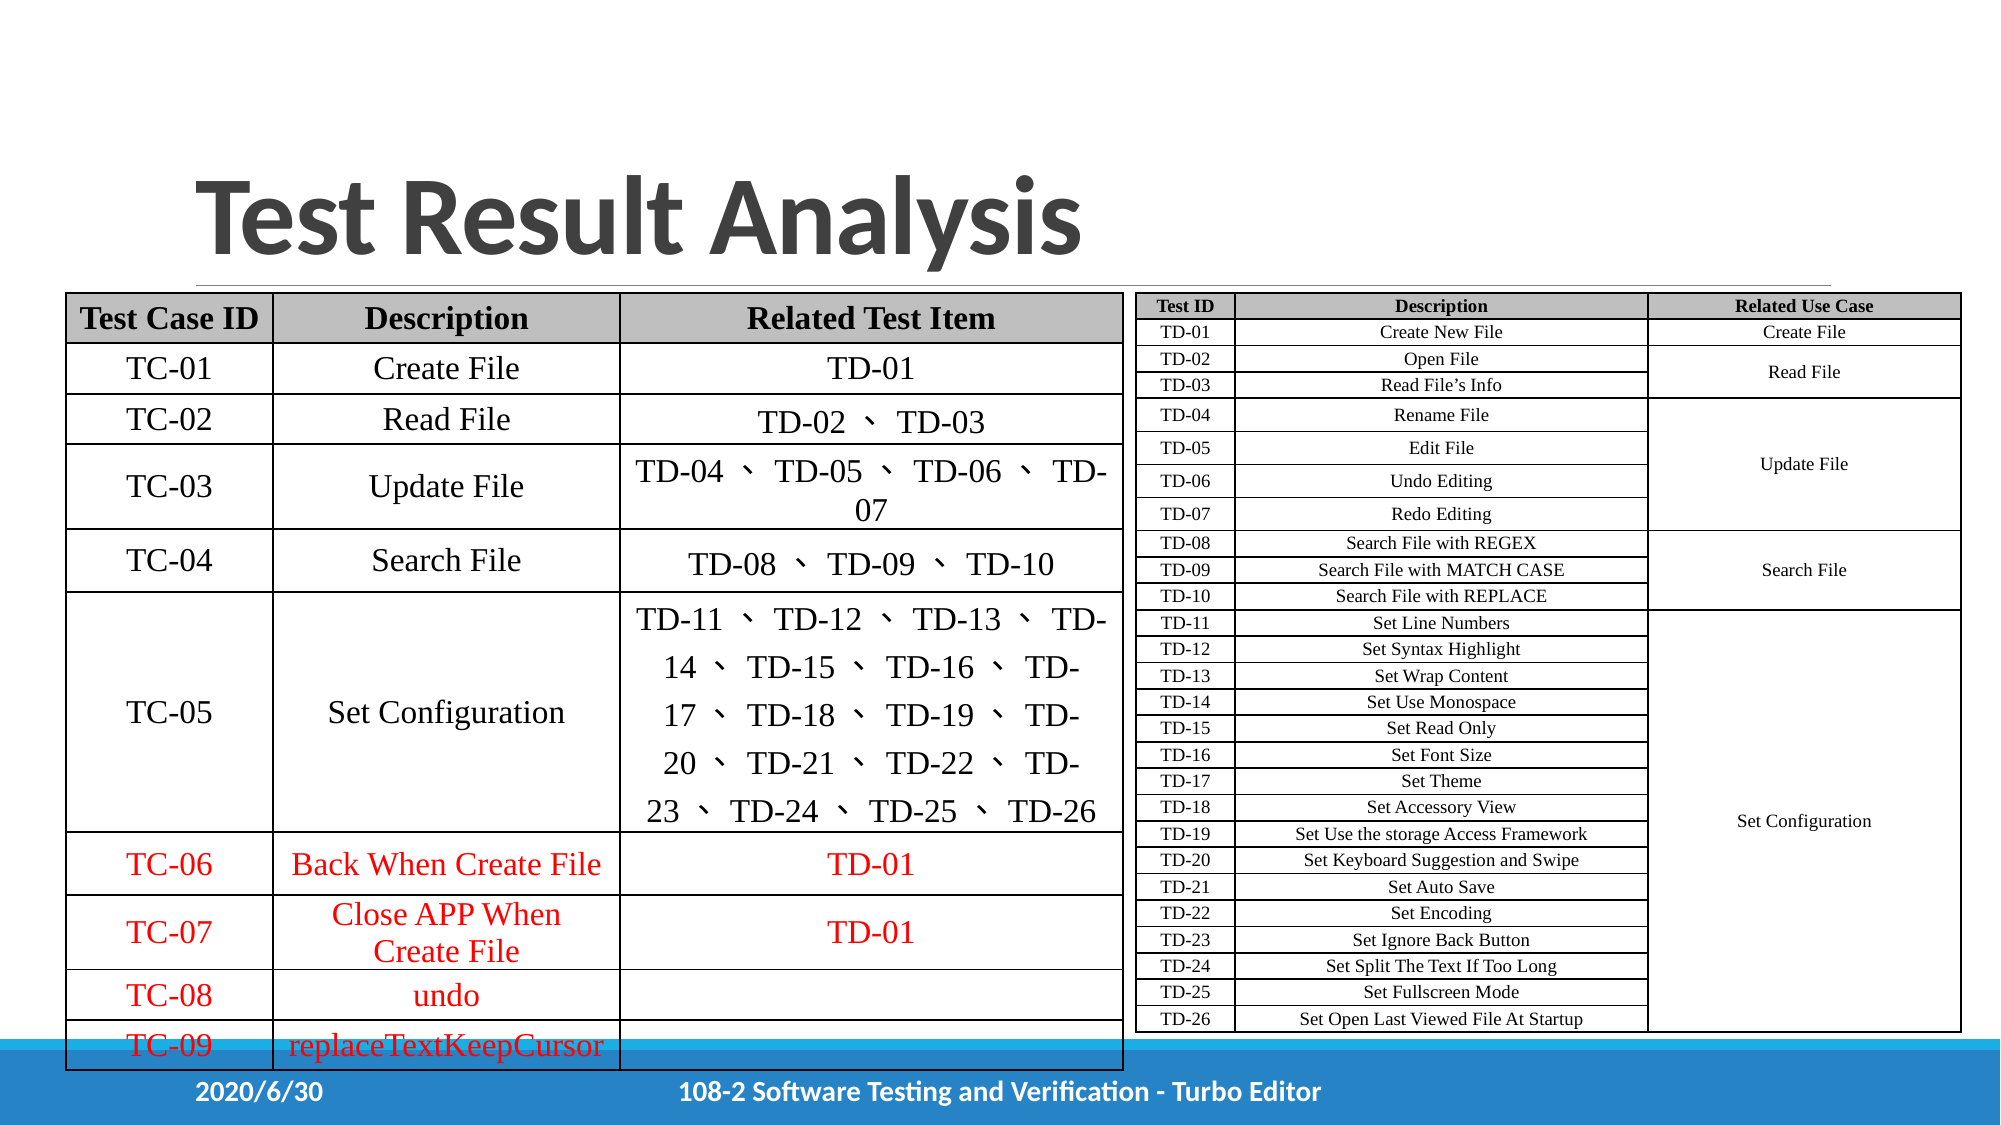

# Test Result Analysis
| Test Case ID | Description | Related Test Item |
| --- | --- | --- |
| TC-01 | Create File | TD-01 |
| TC-02 | Read File | TD-02、TD-03 |
| TC-03 | Update File | TD-04、TD-05、TD-06、TD-07 |
| TC-04 | Search File | TD-08、TD-09、TD-10 |
| TC-05 | Set Configuration | TD-11、TD-12、TD-13、TD-14、TD-15、TD-16、TD-17、TD-18、TD-19、TD-20、TD-21、TD-22、TD-23、TD-24、TD-25、TD-26 |
| TC-06 | Back When Create File | TD-01 |
| TC-07 | Close APP When Create File | TD-01 |
| TC-08 | undo |  |
| TC-09 | replaceTextKeepCursor |  |
| Test ID | Description | Related Use Case |
| --- | --- | --- |
| TD-01 | Create New File | Create File |
| TD-02 | Open File | Read File |
| TD-03 | Read File’s Info |  |
| TD-04 | Rename File | Update File |
| TD-05 | Edit File |  |
| TD-06 | Undo Editing |  |
| TD-07 | Redo Editing |  |
| TD-08 | Search File with REGEX | Search File |
| TD-09 | Search File with MATCH CASE |  |
| TD-10 | Search File with REPLACE |  |
| TD-11 | Set Line Numbers | Set Configuration |
| TD-12 | Set Syntax Highlight |  |
| TD-13 | Set Wrap Content |  |
| TD-14 | Set Use Monospace |  |
| TD-15 | Set Read Only |  |
| TD-16 | Set Font Size |  |
| TD-17 | Set Theme |  |
| TD-18 | Set Accessory View |  |
| TD-19 | Set Use the storage Access Framework |  |
| TD-20 | Set Keyboard Suggestion and Swipe |  |
| TD-21 | Set Auto Save |  |
| TD-22 | Set Encoding |  |
| TD-23 | Set Ignore Back Button |  |
| TD-24 | Set Split The Text If Too Long |  |
| TD-25 | Set Fullscreen Mode |  |
| TD-26 | Set Open Last Viewed File At Startup |  |
2020/6/30
108-2 Software Testing and Verification - Turbo Editor